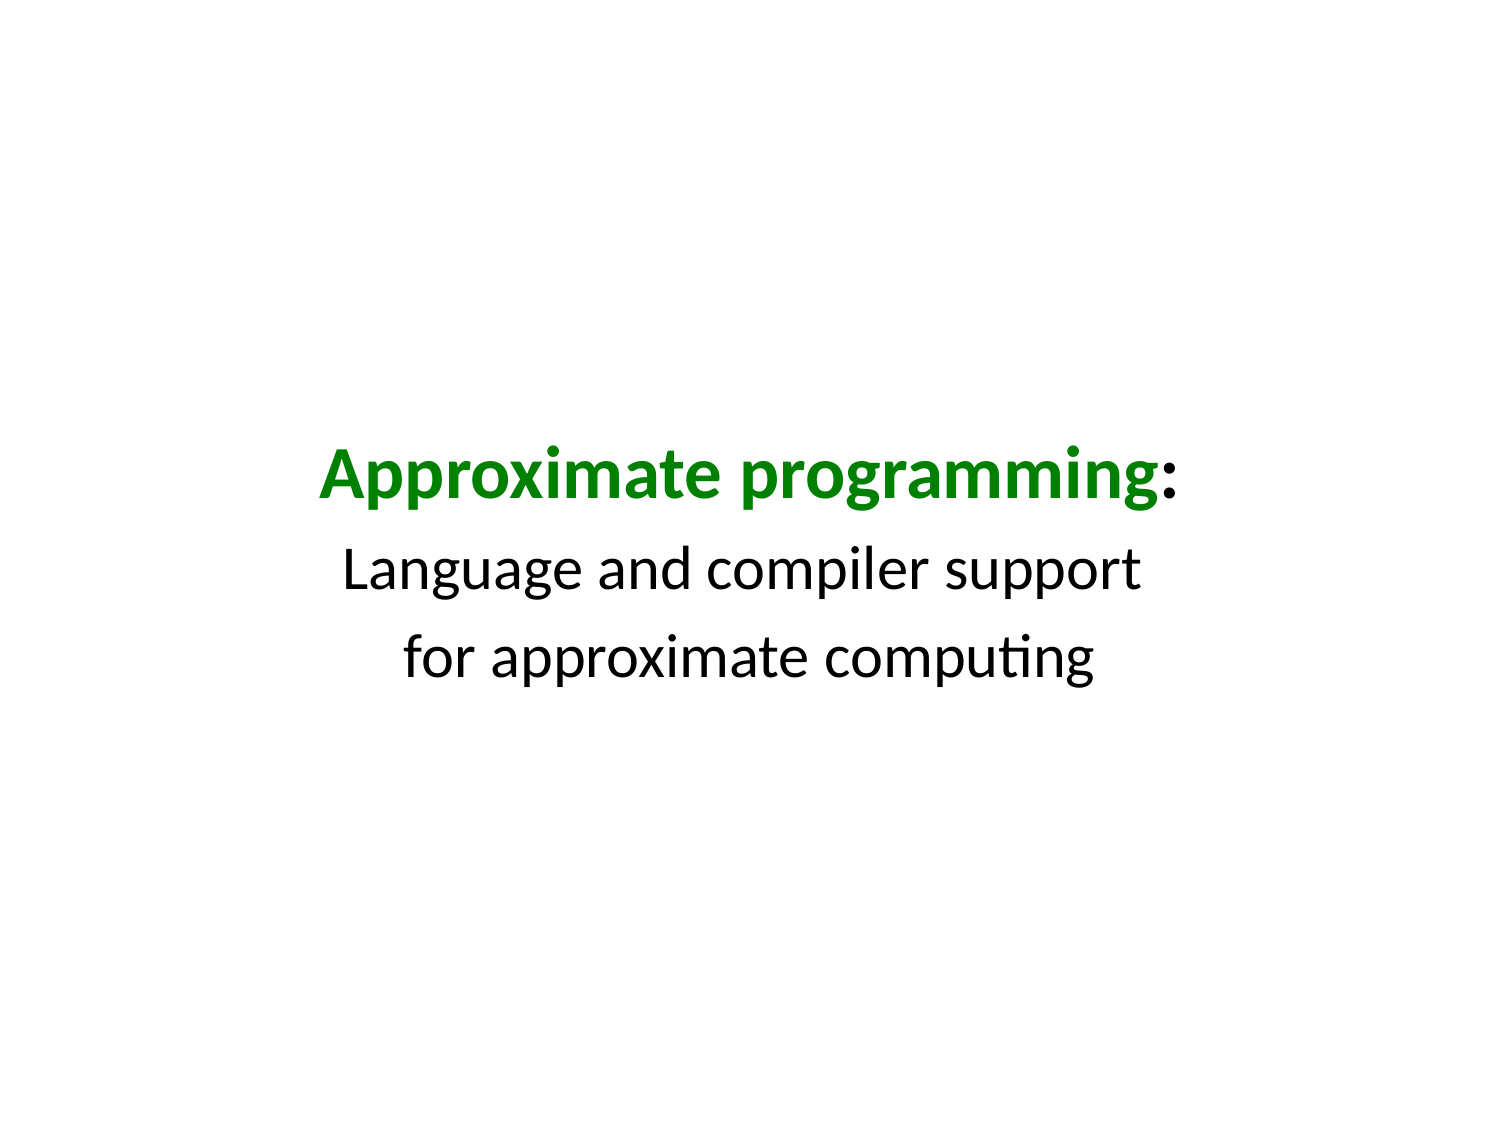

Approximate programming:
Language and compiler support
for approximate computing